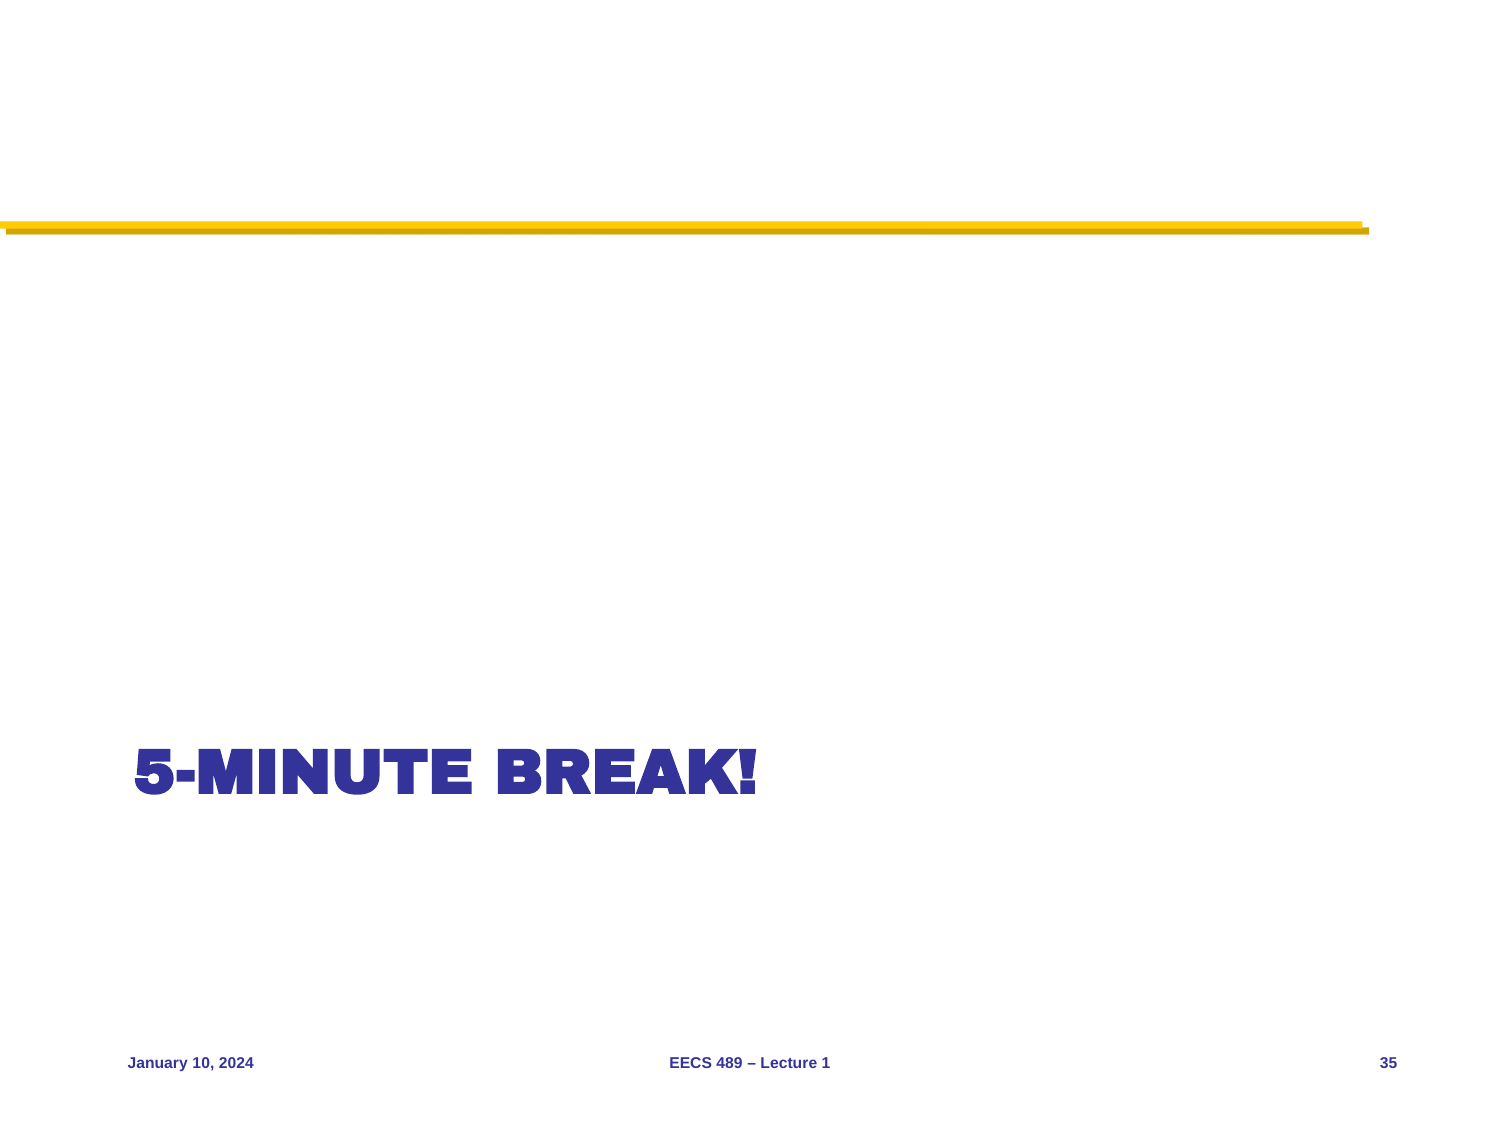

# 5-minute break!
January 10, 2024
EECS 489 – Lecture 1
35